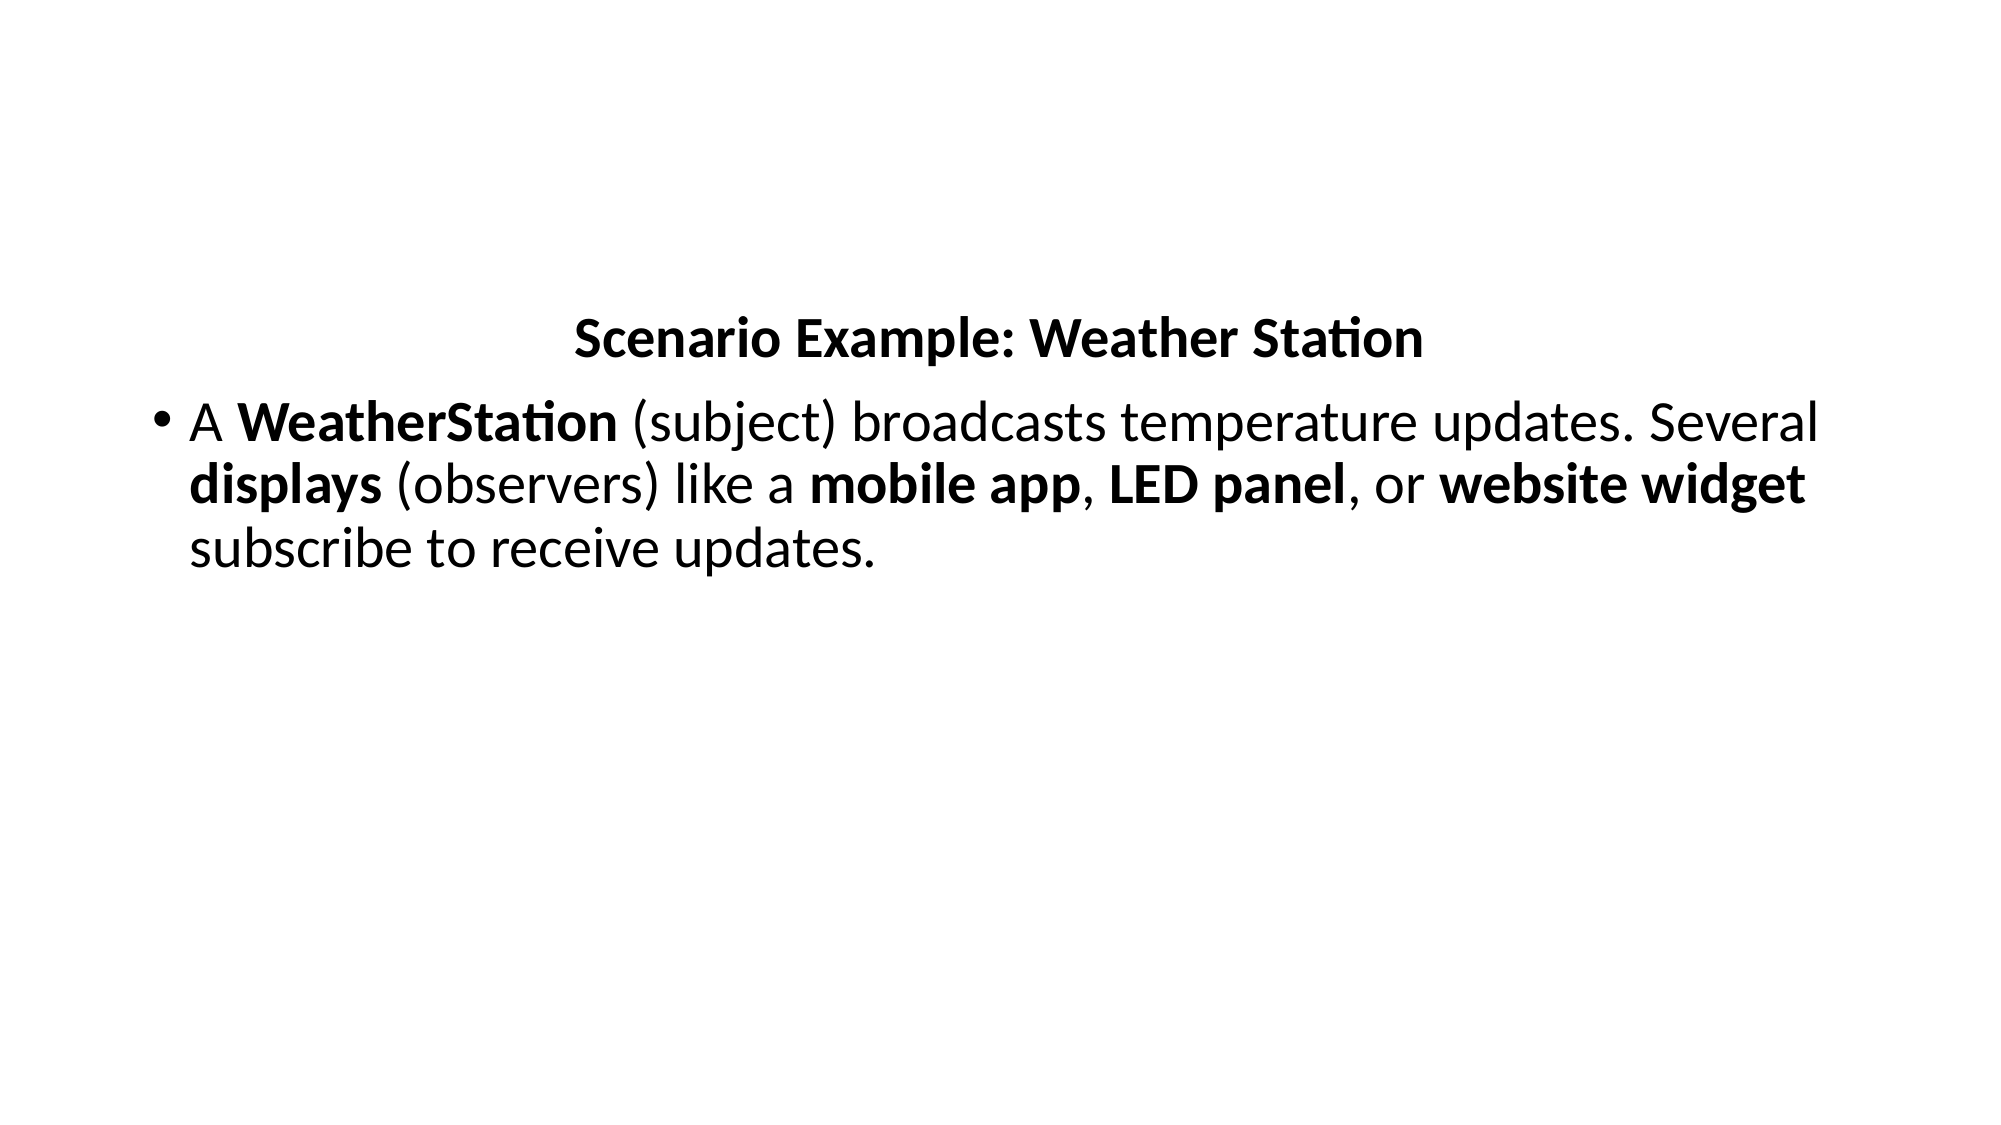

#
Scenario Example: Weather Station
A WeatherStation (subject) broadcasts temperature updates. Several displays (observers) like a mobile app, LED panel, or website widget subscribe to receive updates.